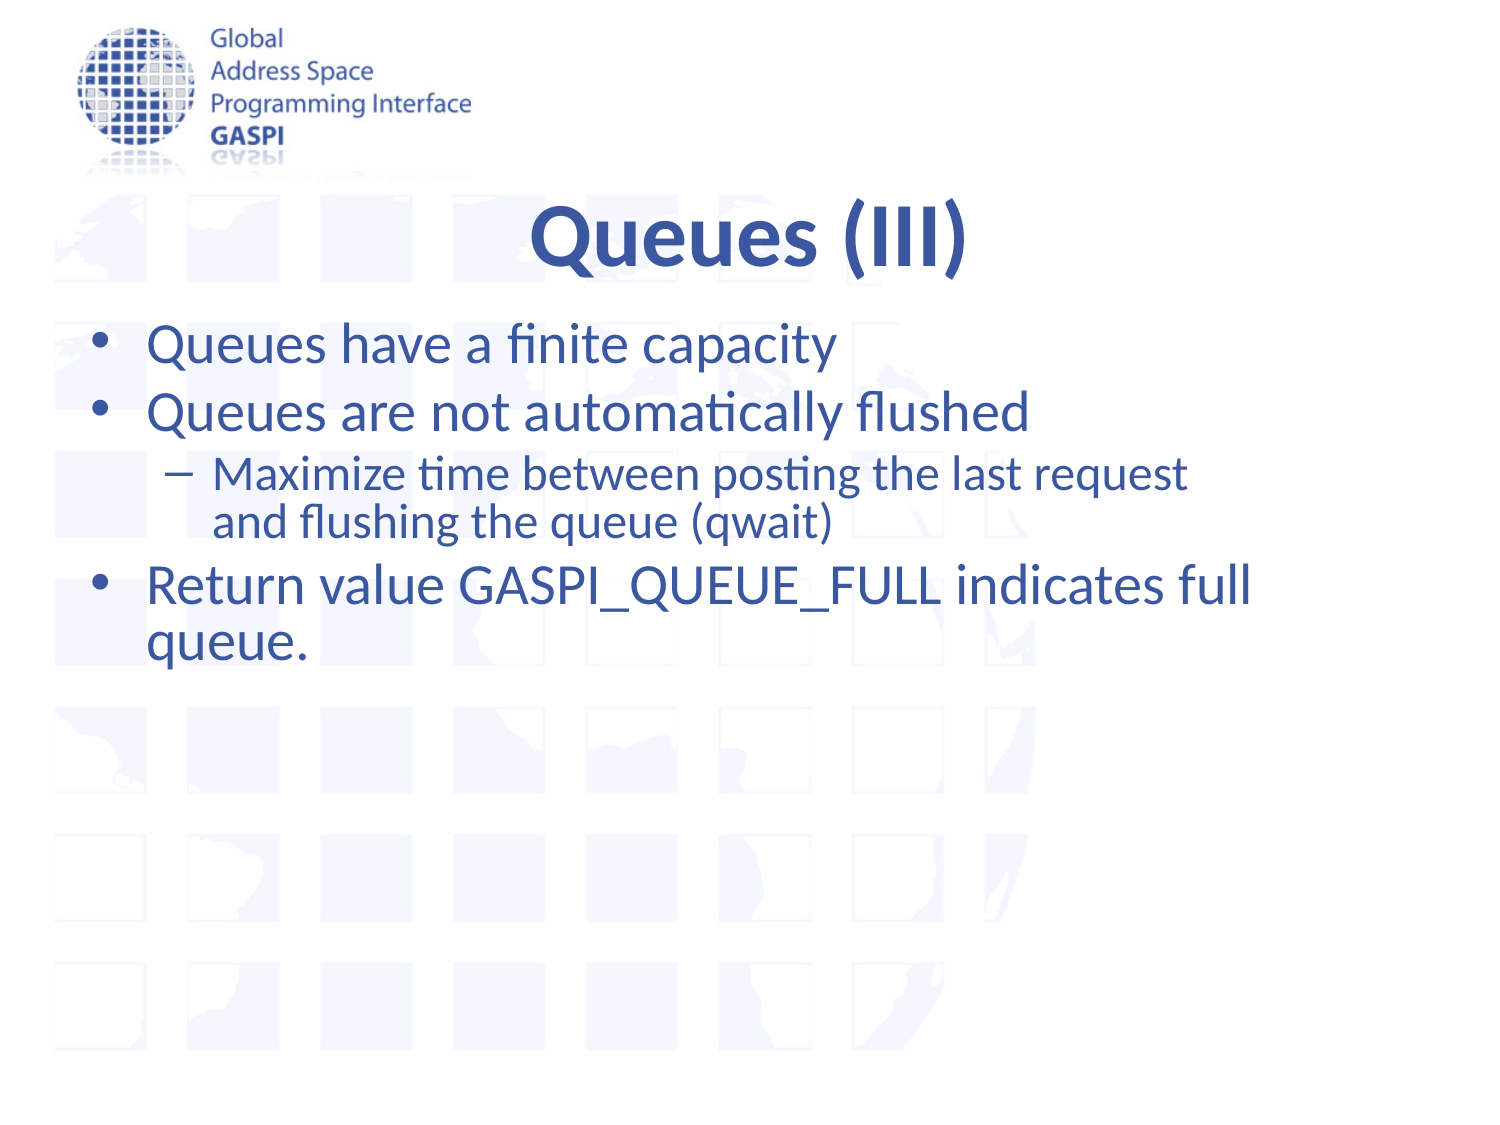

# Queues (III)
Queues have a finite capacity
Queues are not automatically flushed
Maximize time between posting the last request
and flushing the queue (qwait)
Return value GASPI_QUEUE_FULL indicates full queue.